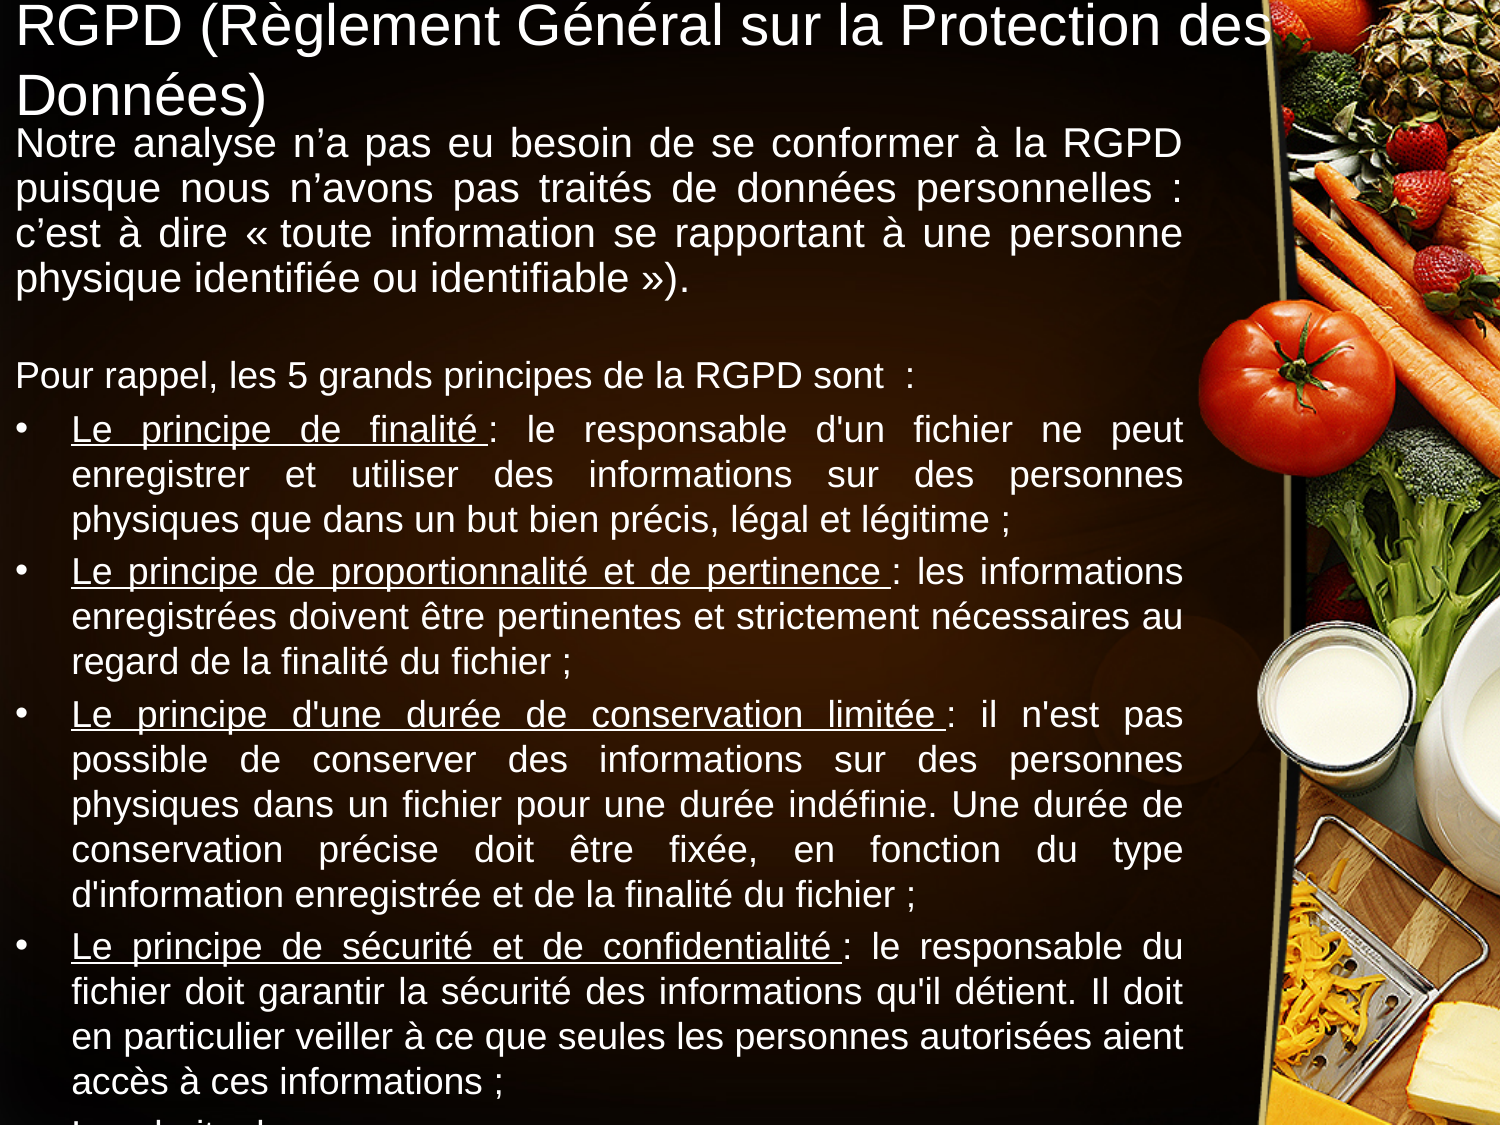

# RGPD (Règlement Général sur la Protection des Données)
Notre analyse n’a pas eu besoin de se conformer à la RGPD puisque nous n’avons pas traités de données personnelles : c’est à dire « toute information se rapportant à une personne physique identifiée ou identifiable »).

Pour rappel, les 5 grands principes de la RGPD sont  :
Le principe de finalité : le responsable d'un fichier ne peut enregistrer et utiliser des informations sur des personnes physiques que dans un but bien précis, légal et légitime ;
Le principe de proportionnalité et de pertinence : les informations enregistrées doivent être pertinentes et strictement nécessaires au regard de la finalité du fichier ;
Le principe d'une durée de conservation limitée : il n'est pas possible de conserver des informations sur des personnes physiques dans un fichier pour une durée indéfinie. Une durée de conservation précise doit être fixée, en fonction du type d'information enregistrée et de la finalité du fichier ;
Le principe de sécurité et de confidentialité : le responsable du fichier doit garantir la sécurité des informations qu'il détient. Il doit en particulier veiller à ce que seules les personnes autorisées aient accès à ces informations ;
Les droits des personnes.